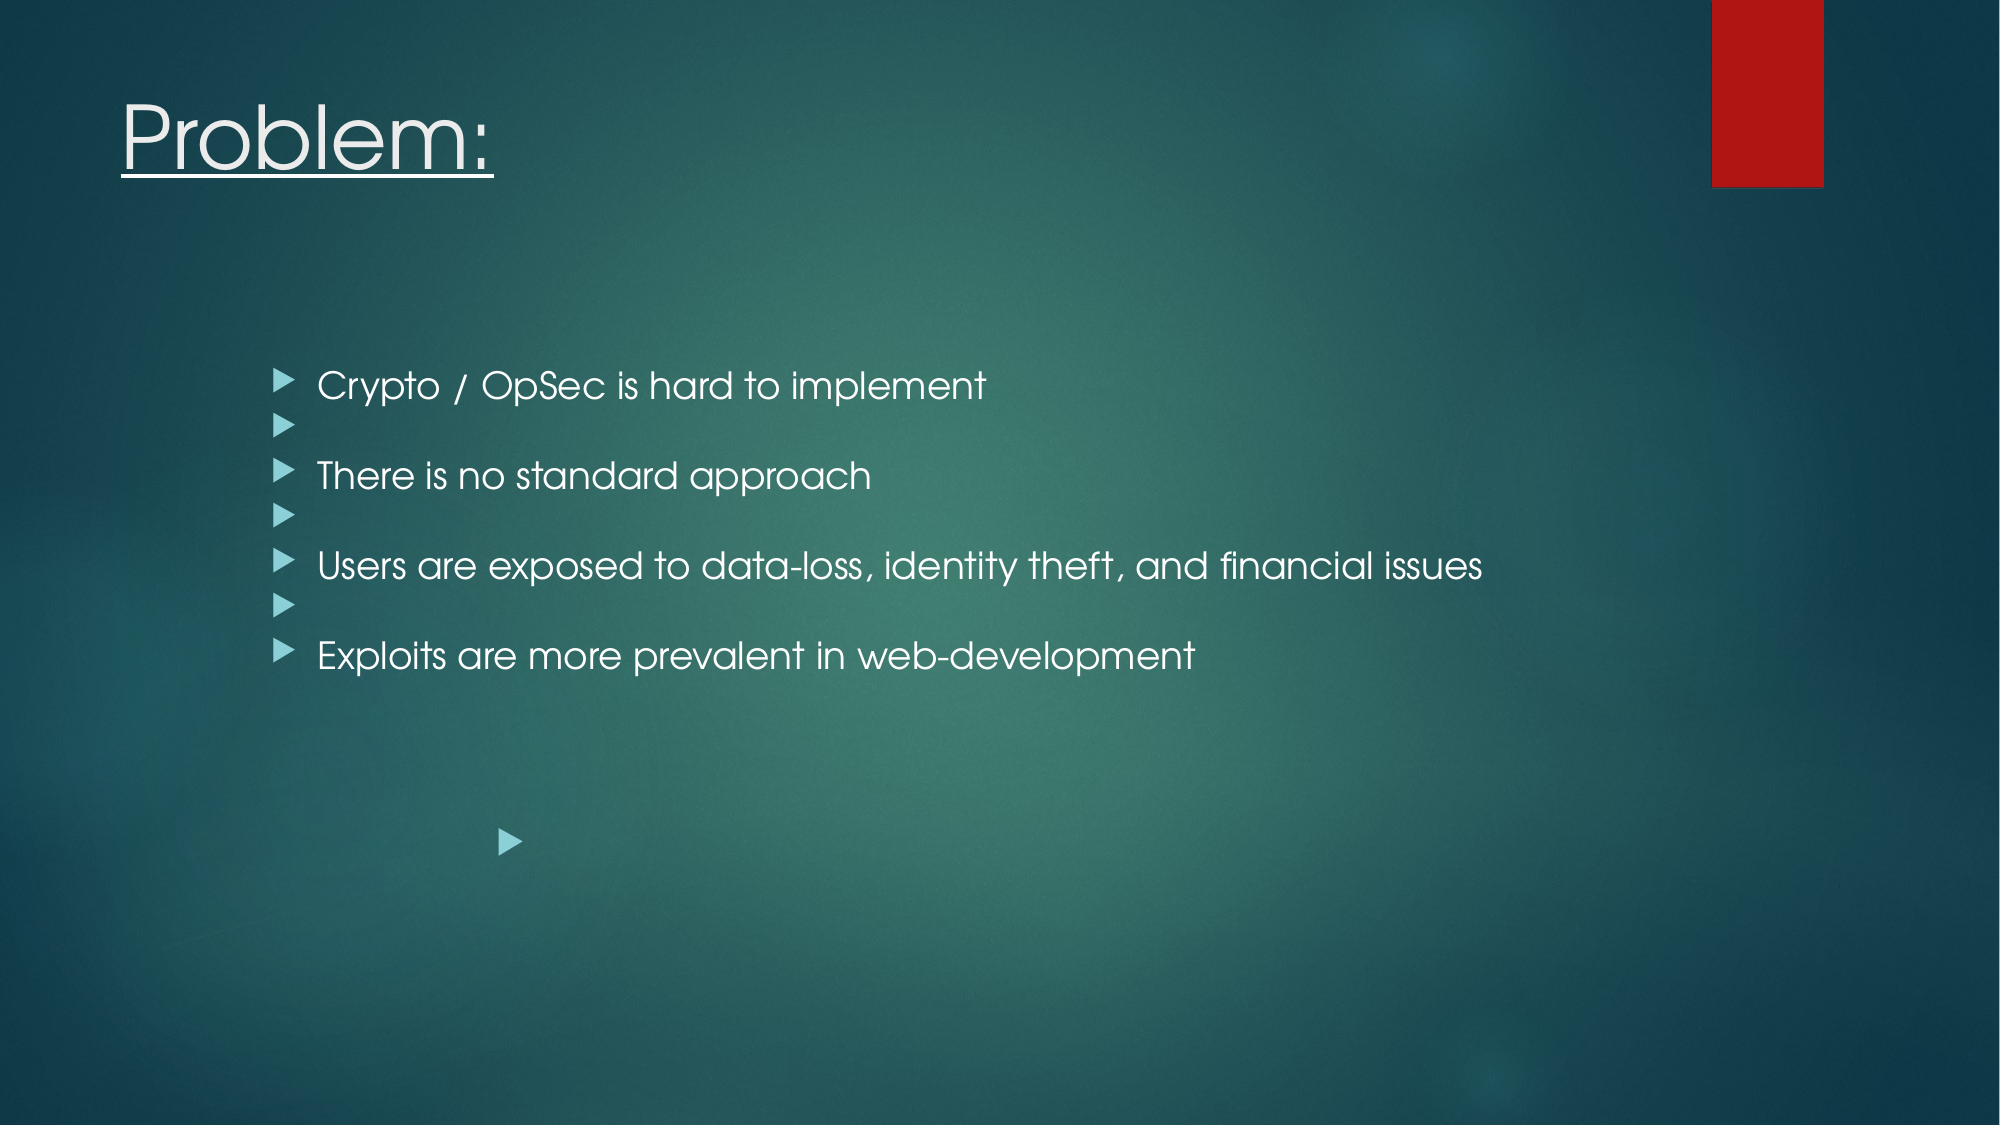

Problem:
Crypto / OpSec is hard to implement

There is no standard approach

Users are exposed to data-loss, identity theft, and financial issues

Exploits are more prevalent in web-development